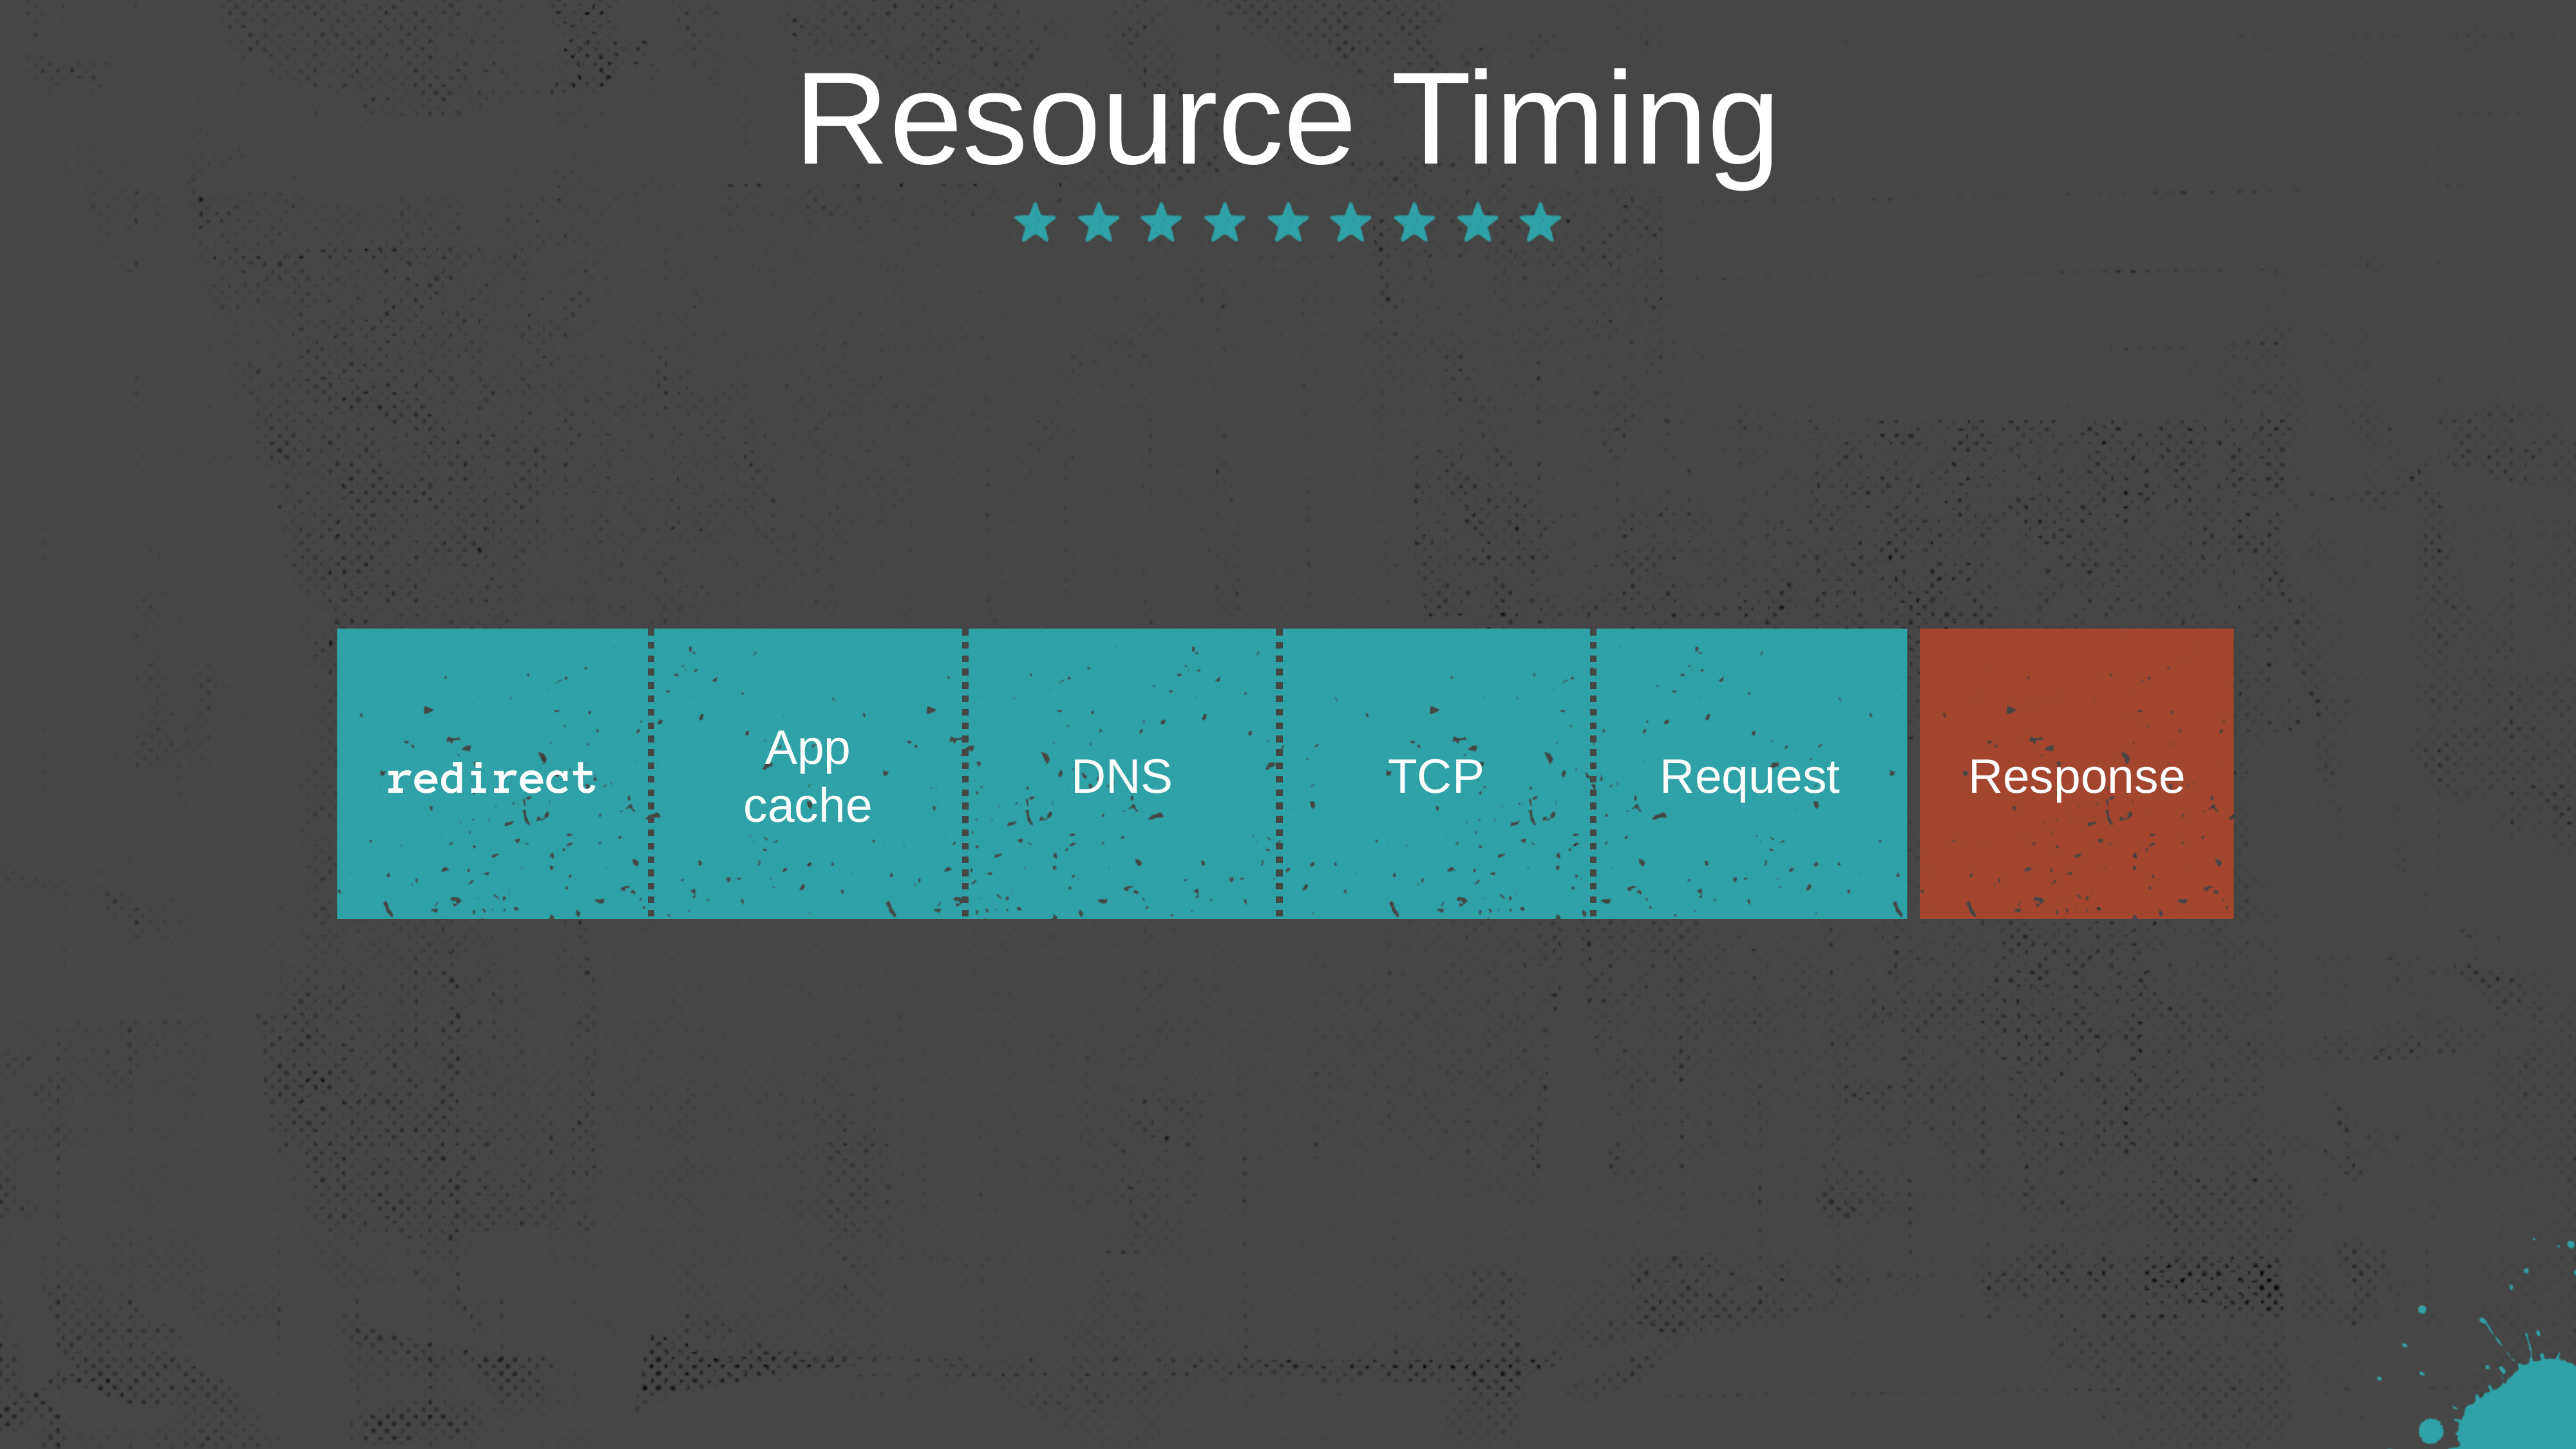

# Resource Timing
redirect
DNS

App
cache
TCP
Request
Response